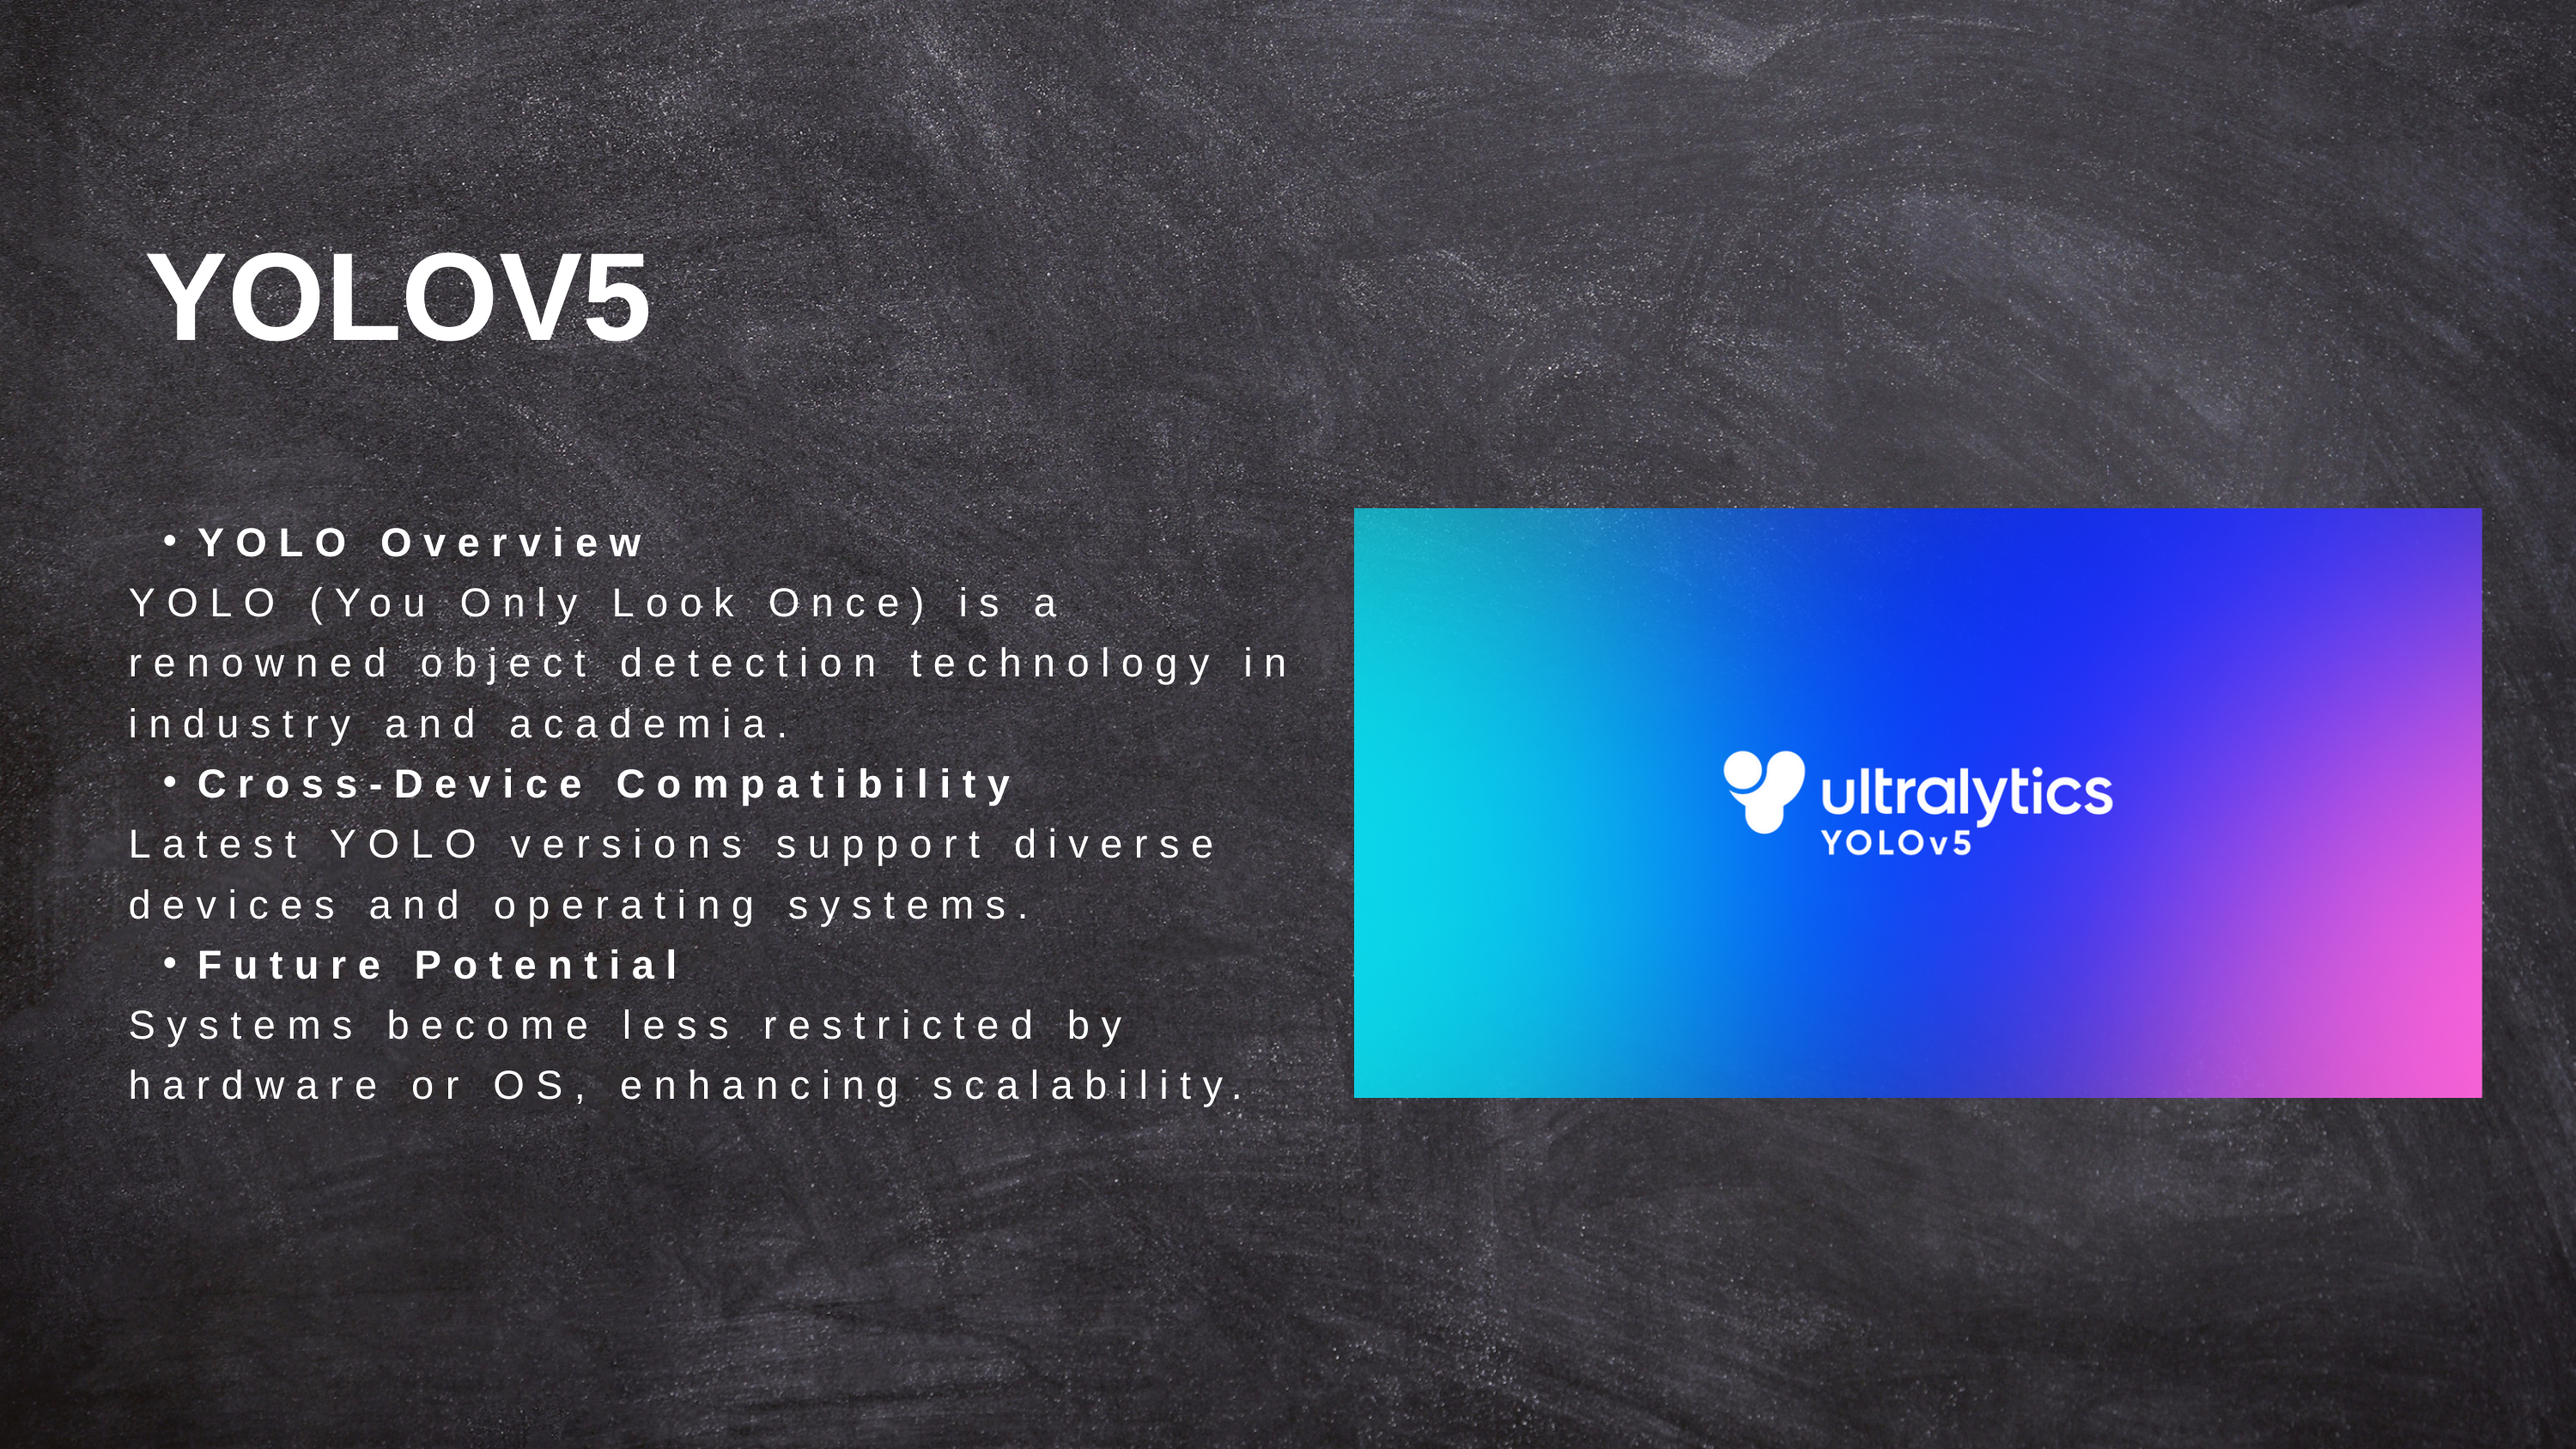

YOLOV5
YOLO Overview
YOLO (You Only Look Once) is a renowned object detection technology in industry and academia.
Cross-Device Compatibility
Latest YOLO versions support diverse devices and operating systems.
Future Potential
Systems become less restricted by hardware or OS, enhancing scalability.